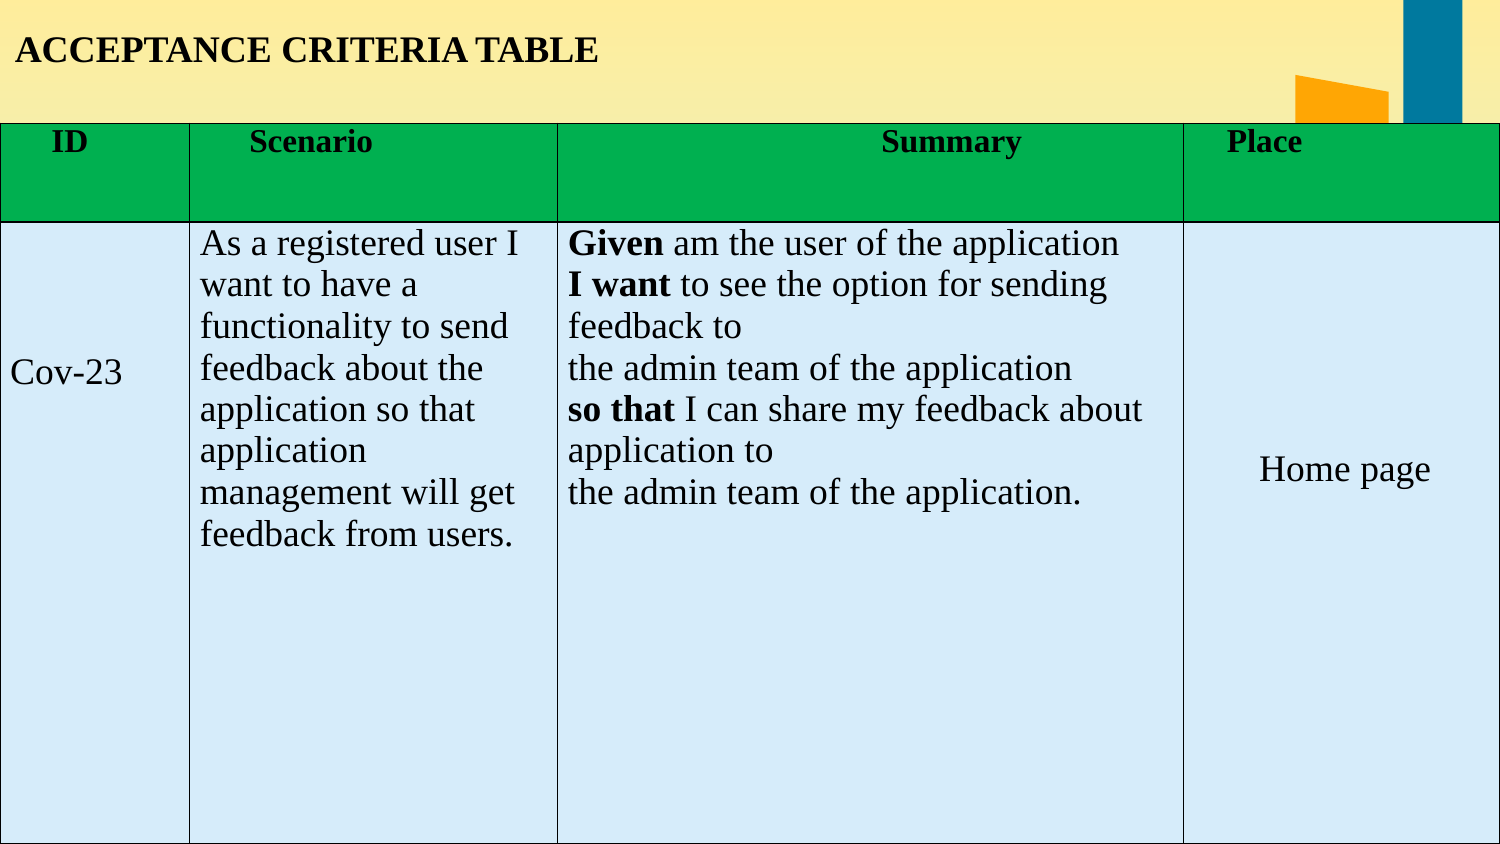

ACCEPTANCE CRITERIA TABLE
| ID | Scenario | Summary | Place |
| --- | --- | --- | --- |
| Cov-23 | As a registered user I want to have a functionality to send feedback about the application so that application management will get feedback from users. | Given am the user of the application I want to see the option for sending feedback to the admin team of the application so that I can share my feedback about application to the admin team of the application. | Home page |